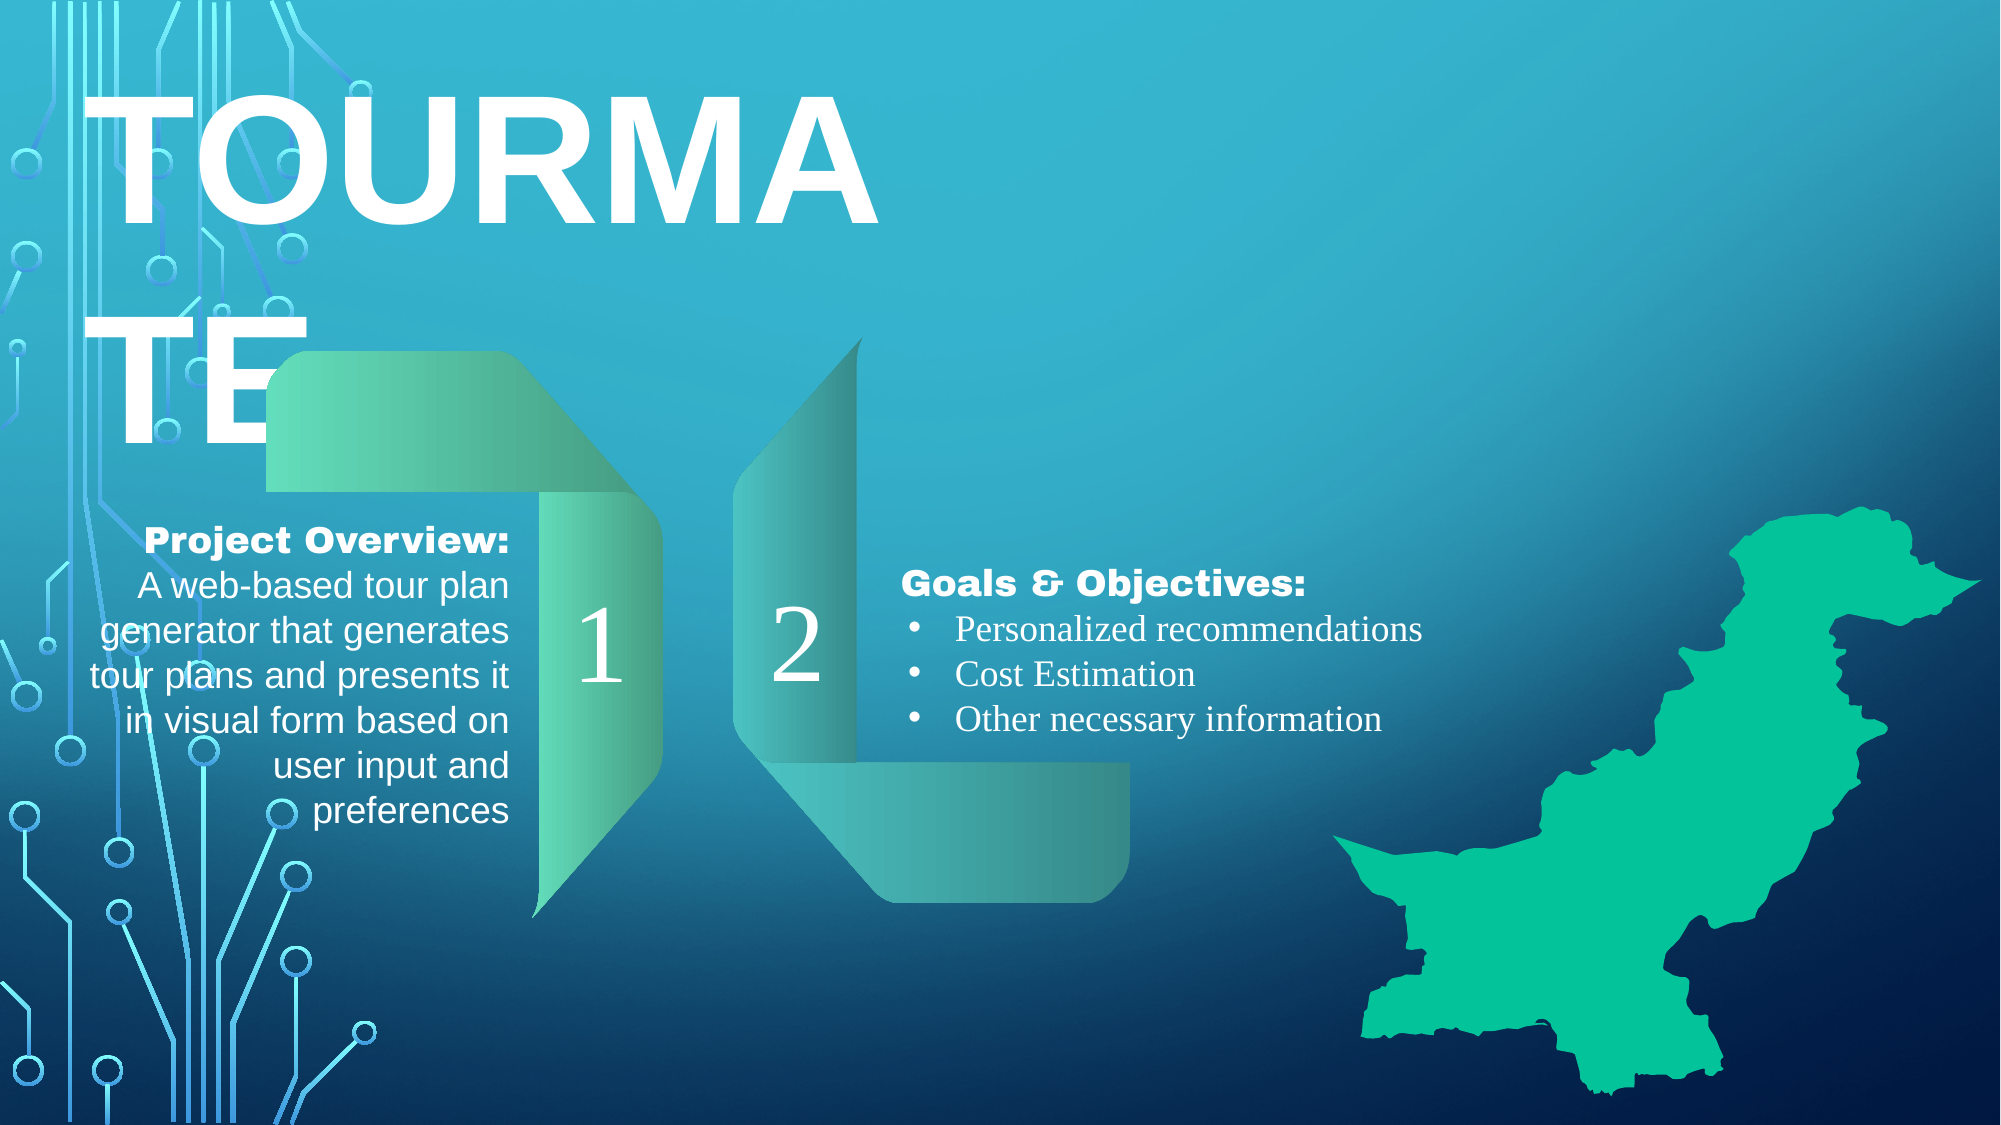

TOURMATE

Project Overview:
A web-based tour plan generator that generates tour plans and presents it in visual form based on user input and preferences
Goals & Objectives:
Personalized recommendations
Cost Estimation
Other necessary information
2
1